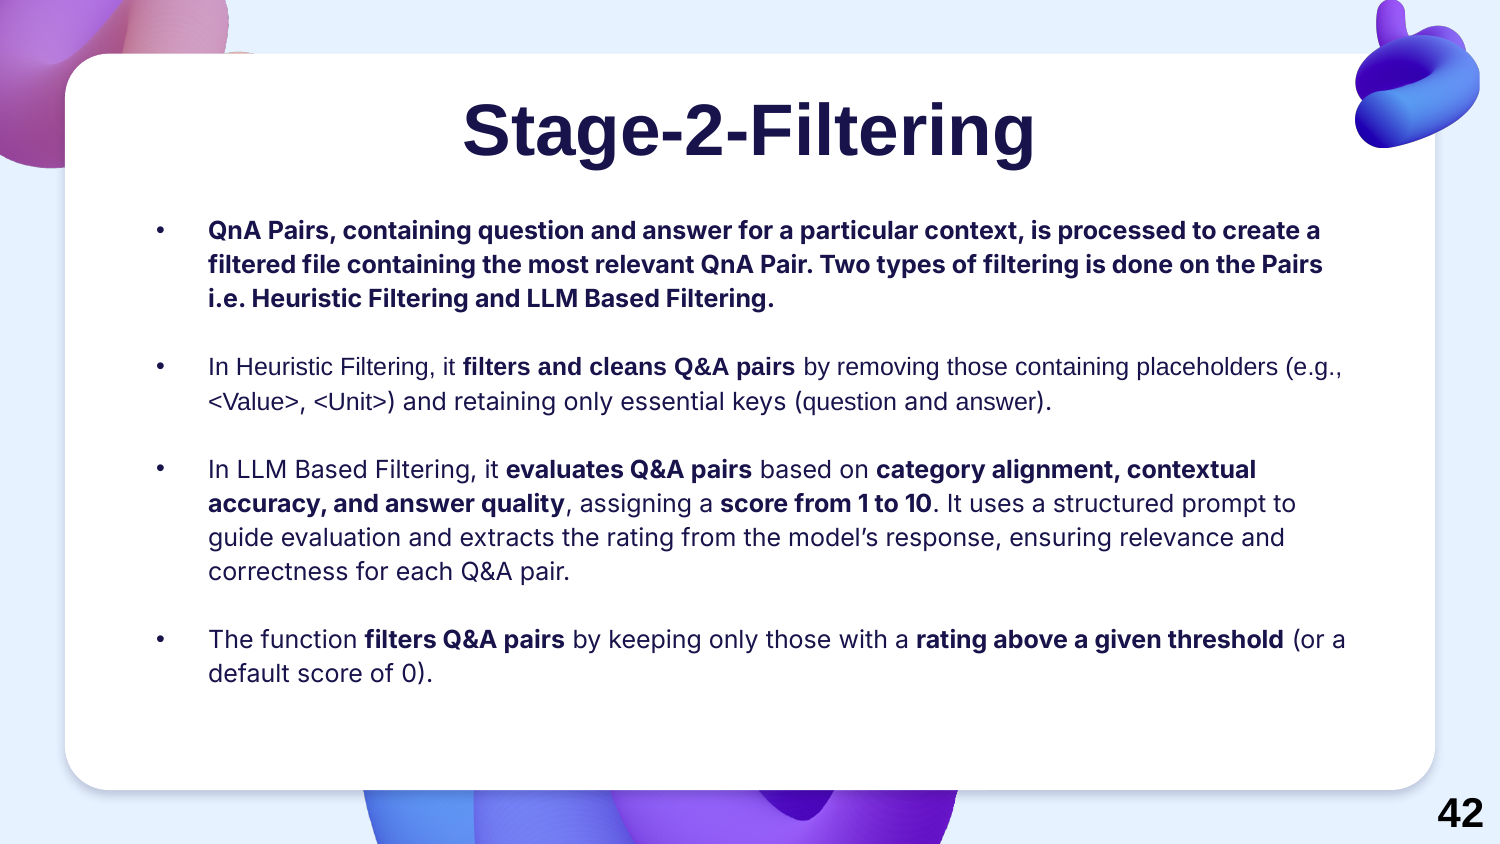

# Stage-2-Filtering
QnA Pairs, containing question and answer for a particular context, is processed to create a filtered file containing the most relevant QnA Pair. Two types of filtering is done on the Pairs i.e. Heuristic Filtering and LLM Based Filtering.

In Heuristic Filtering, it filters and cleans Q&A pairs by removing those containing placeholders (e.g., <Value>, <Unit>) and retaining only essential keys (question and answer).

In LLM Based Filtering, it evaluates Q&A pairs based on category alignment, contextual accuracy, and answer quality, assigning a score from 1 to 10. It uses a structured prompt to guide evaluation and extracts the rating from the model’s response, ensuring relevance and correctness for each Q&A pair.

The function filters Q&A pairs by keeping only those with a rating above a given threshold (or a default score of 0).

42